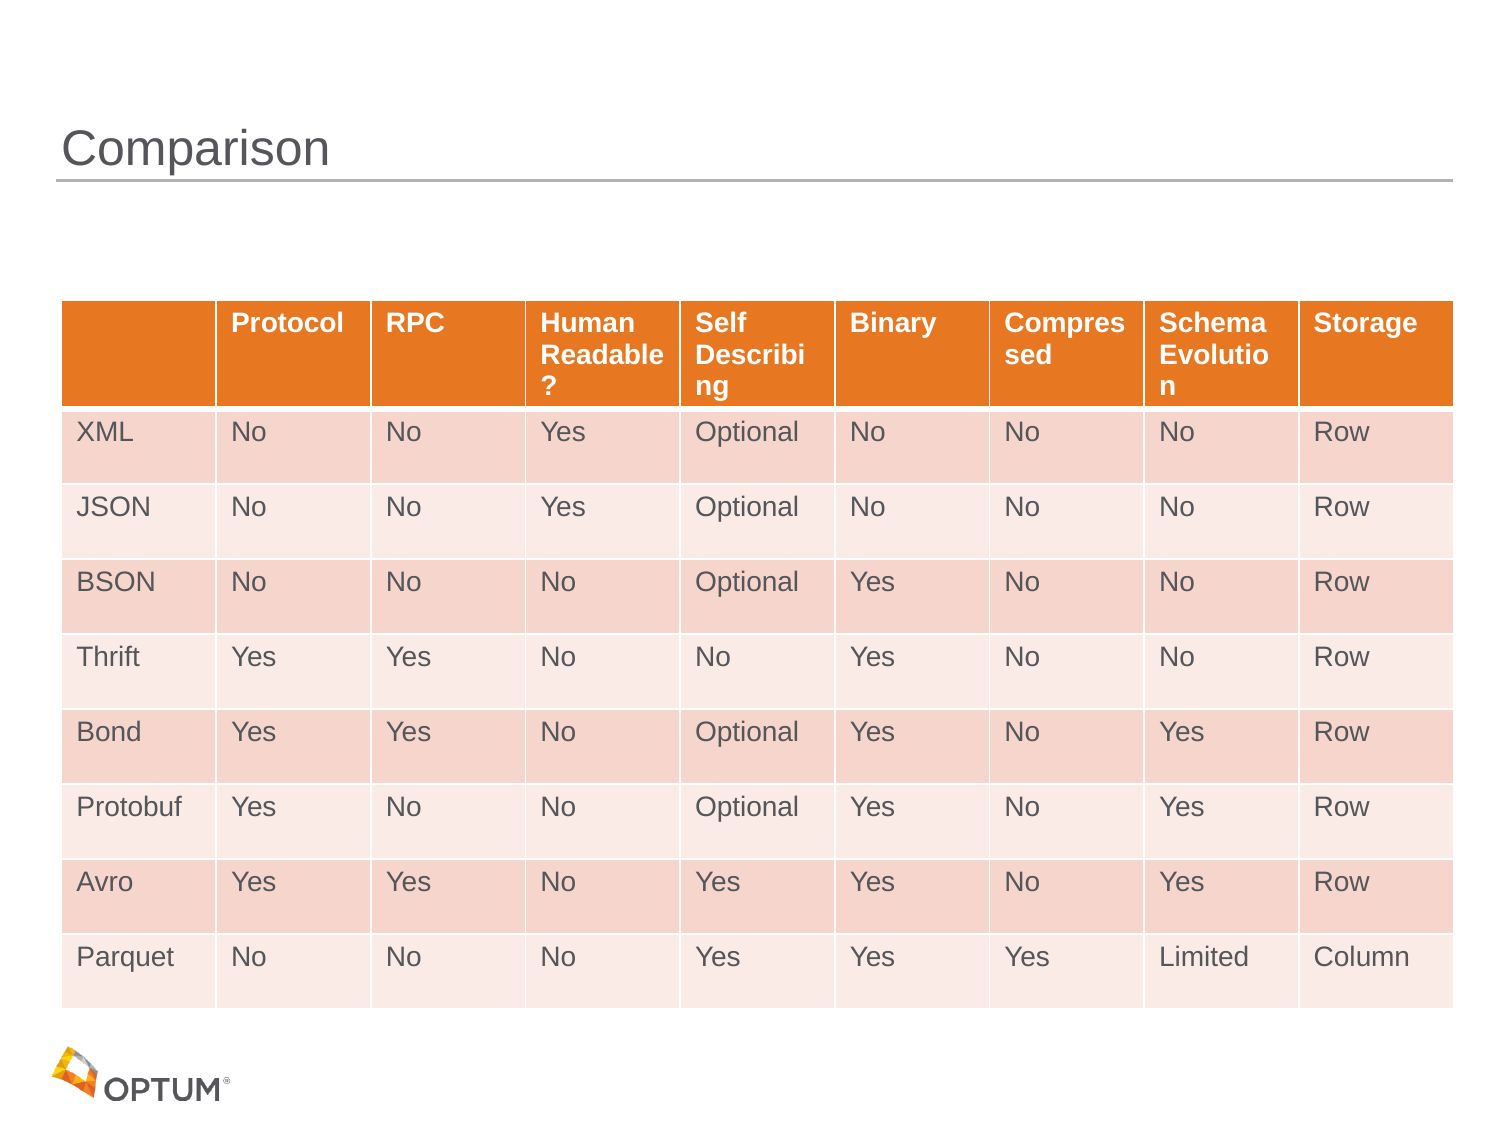

# Comparison

|  | Protocol | RPC | Human Readable? | Self Describing | Binary | Compressed | Schema Evolution | Storage |
| --- | --- | --- | --- | --- | --- | --- | --- | --- |
| XML | No | No | Yes | Optional | No | No | No | Row |
| JSON | No | No | Yes | Optional | No | No | No | Row |
| BSON | No | No | No | Optional | Yes | No | No | Row |
| Thrift | Yes | Yes | No | No | Yes | No | No | Row |
| Bond | Yes | Yes | No | Optional | Yes | No | Yes | Row |
| Protobuf | Yes | No | No | Optional | Yes | No | Yes | Row |
| Avro | Yes | Yes | No | Yes | Yes | No | Yes | Row |
| Parquet | No | No | No | Yes | Yes | Yes | Limited | Column |